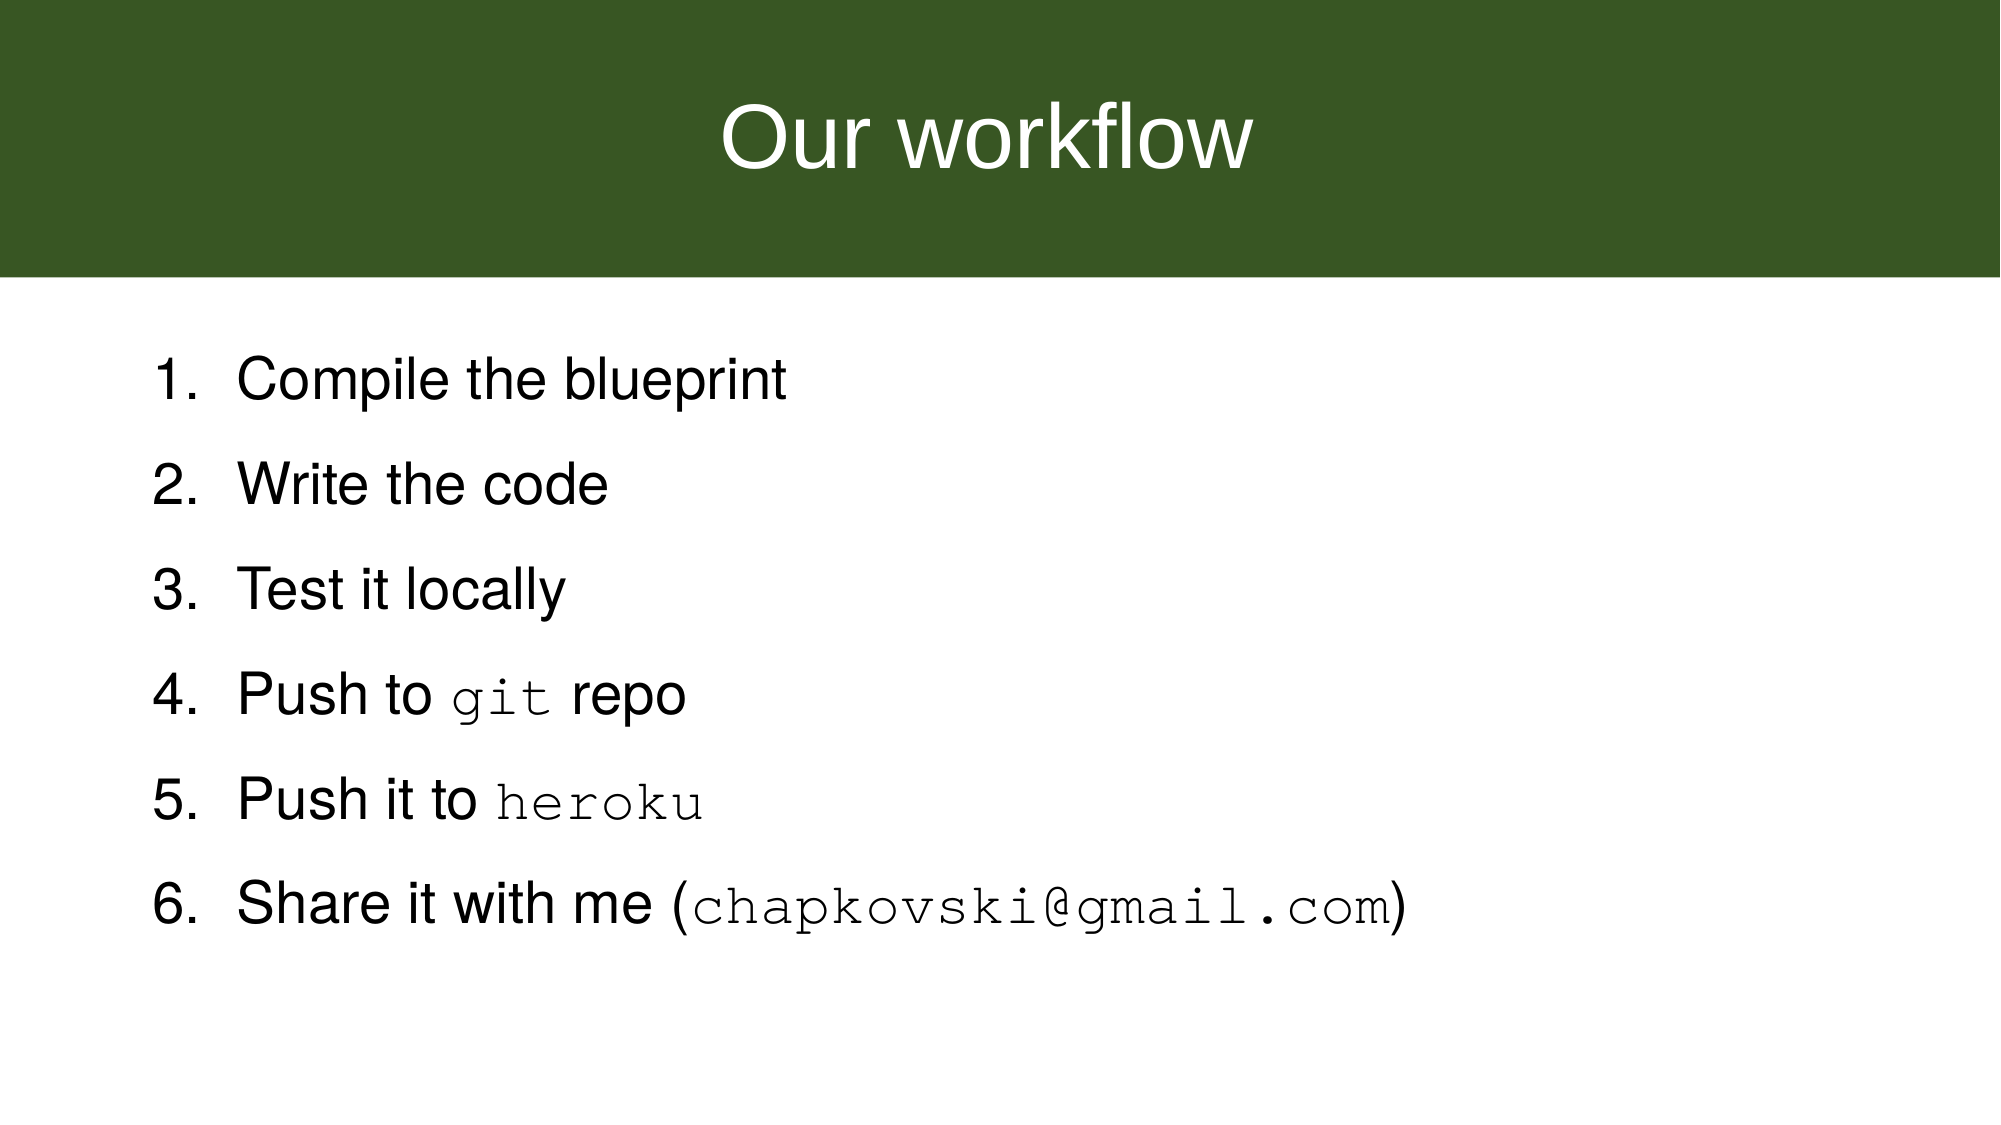

# Our workflow
Compile the blueprint
Write the code
Test it locally
Push to git repo
Push it to heroku
Share it with me (chapkovski@gmail.com)